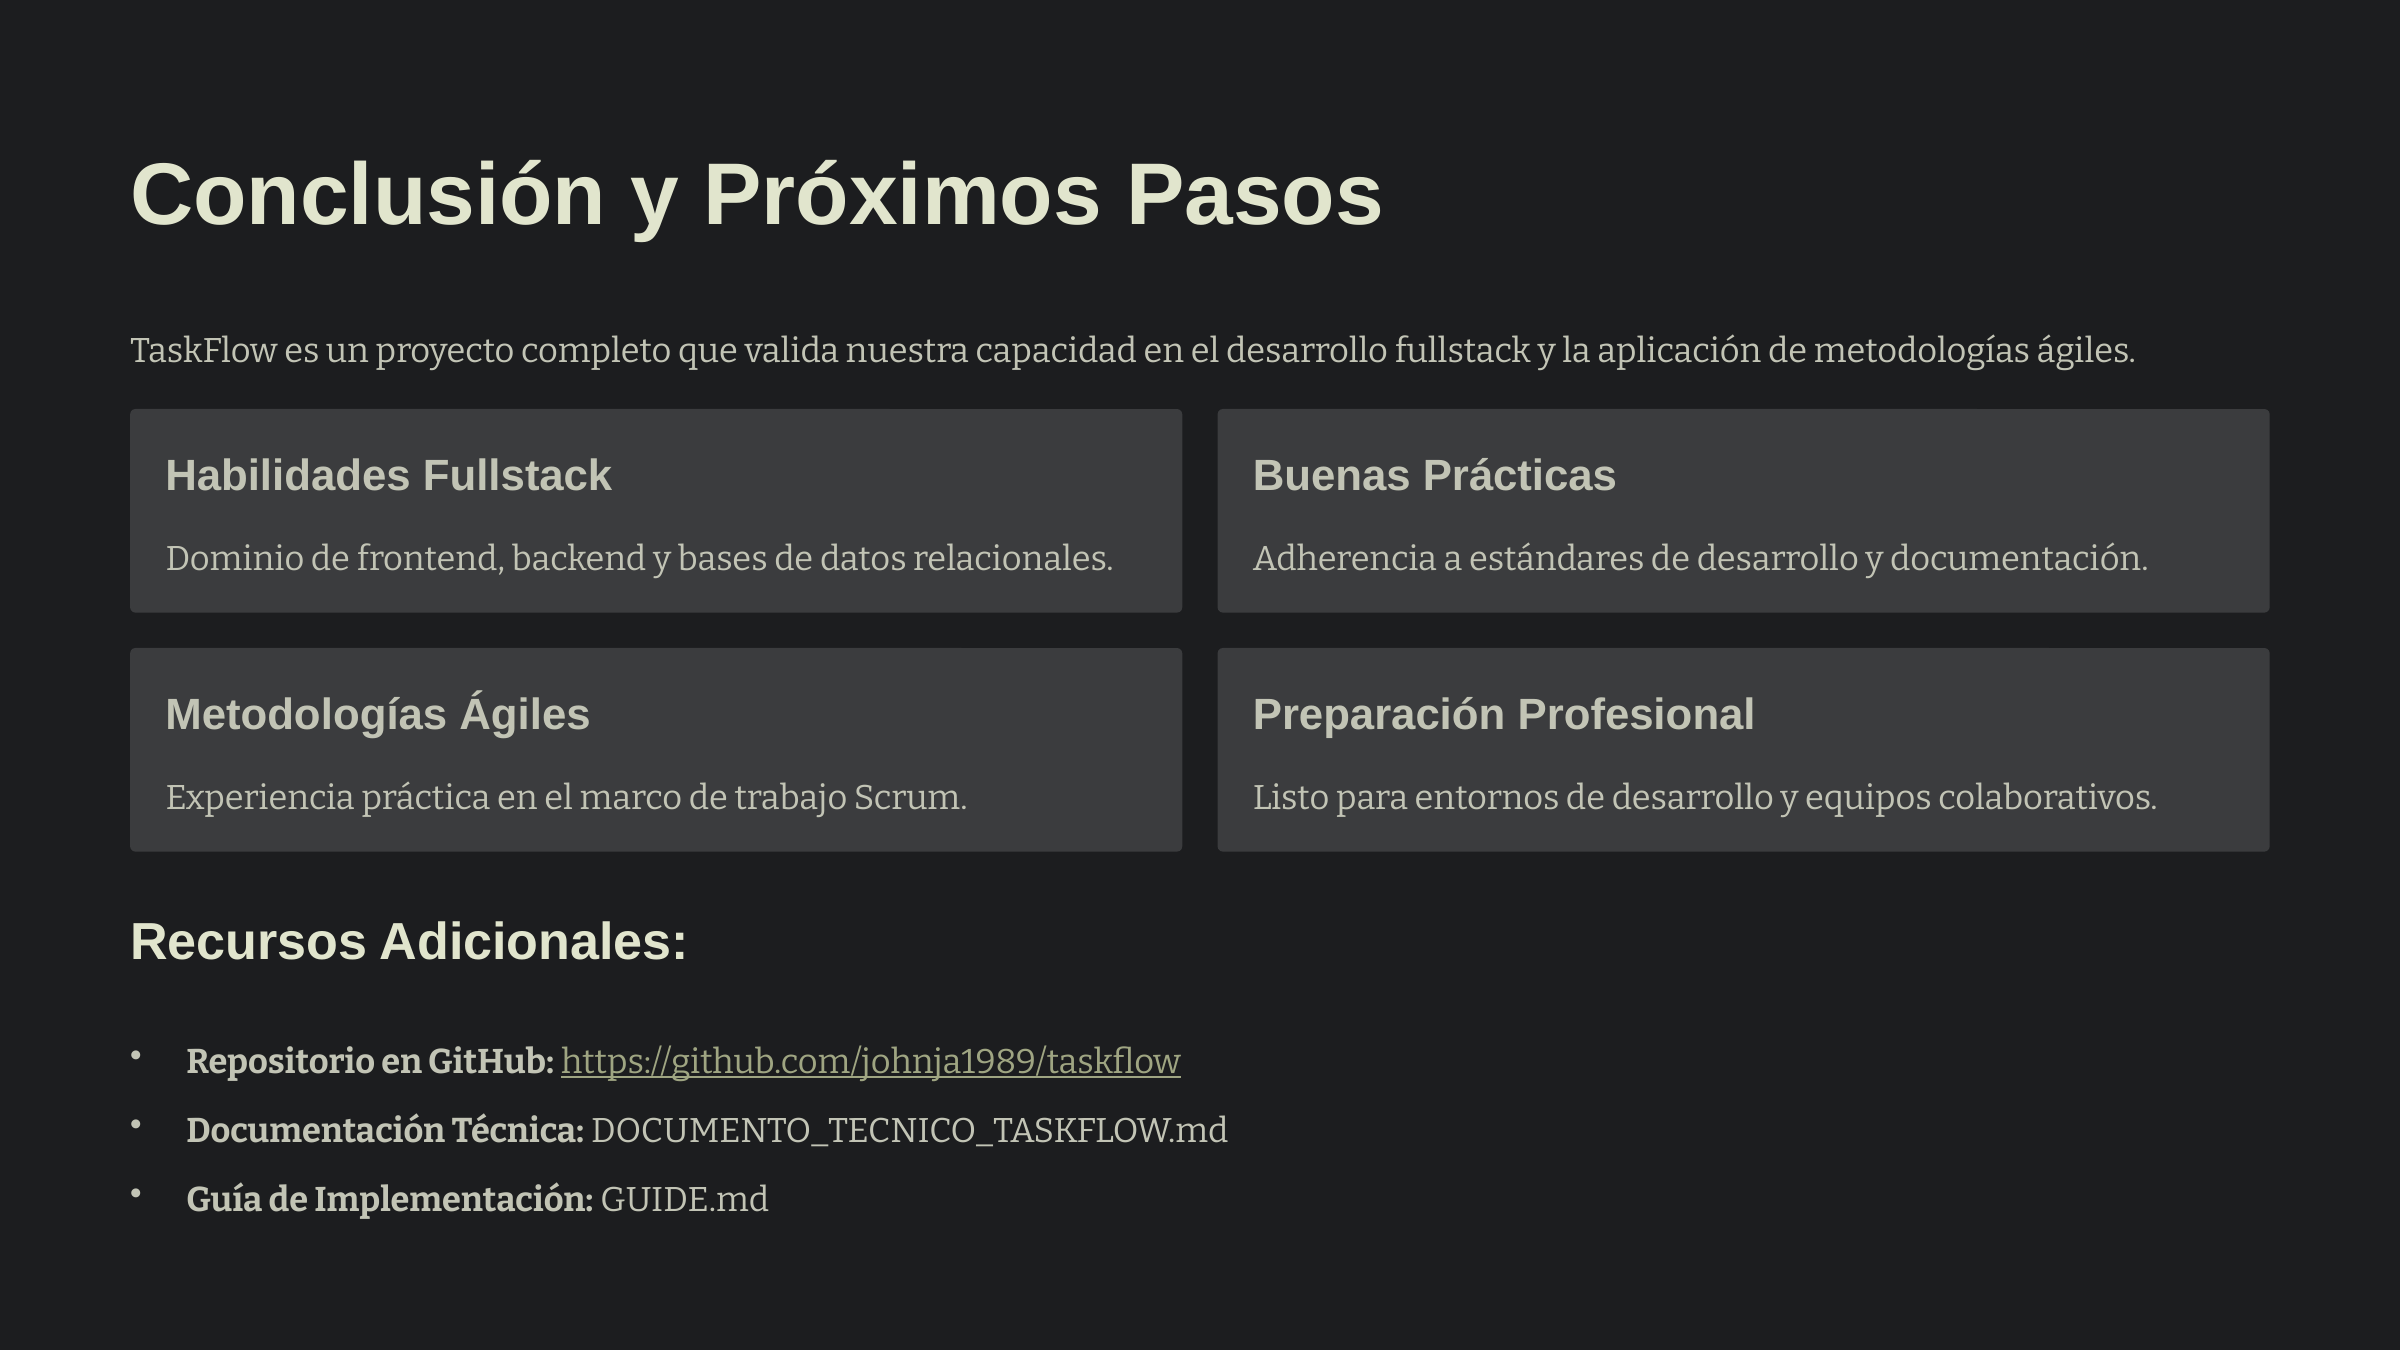

Conclusión y Próximos Pasos
TaskFlow es un proyecto completo que valida nuestra capacidad en el desarrollo fullstack y la aplicación de metodologías ágiles.

Habilidades Fullstack
Buenas Prácticas
Dominio de frontend, backend y bases de datos relacionales.
Adherencia a estándares de desarrollo y documentación.

Metodologías Ágiles
Preparación Profesional
Experiencia práctica en el marco de trabajo Scrum.
Listo para entornos de desarrollo y equipos colaborativos.
Recursos Adicionales:
Repositorio en GitHub: https://github.com/johnja1989/taskflow
Documentación Técnica: DOCUMENTO_TECNICO_TASKFLOW.md
Guía de Implementación: GUIDE.md